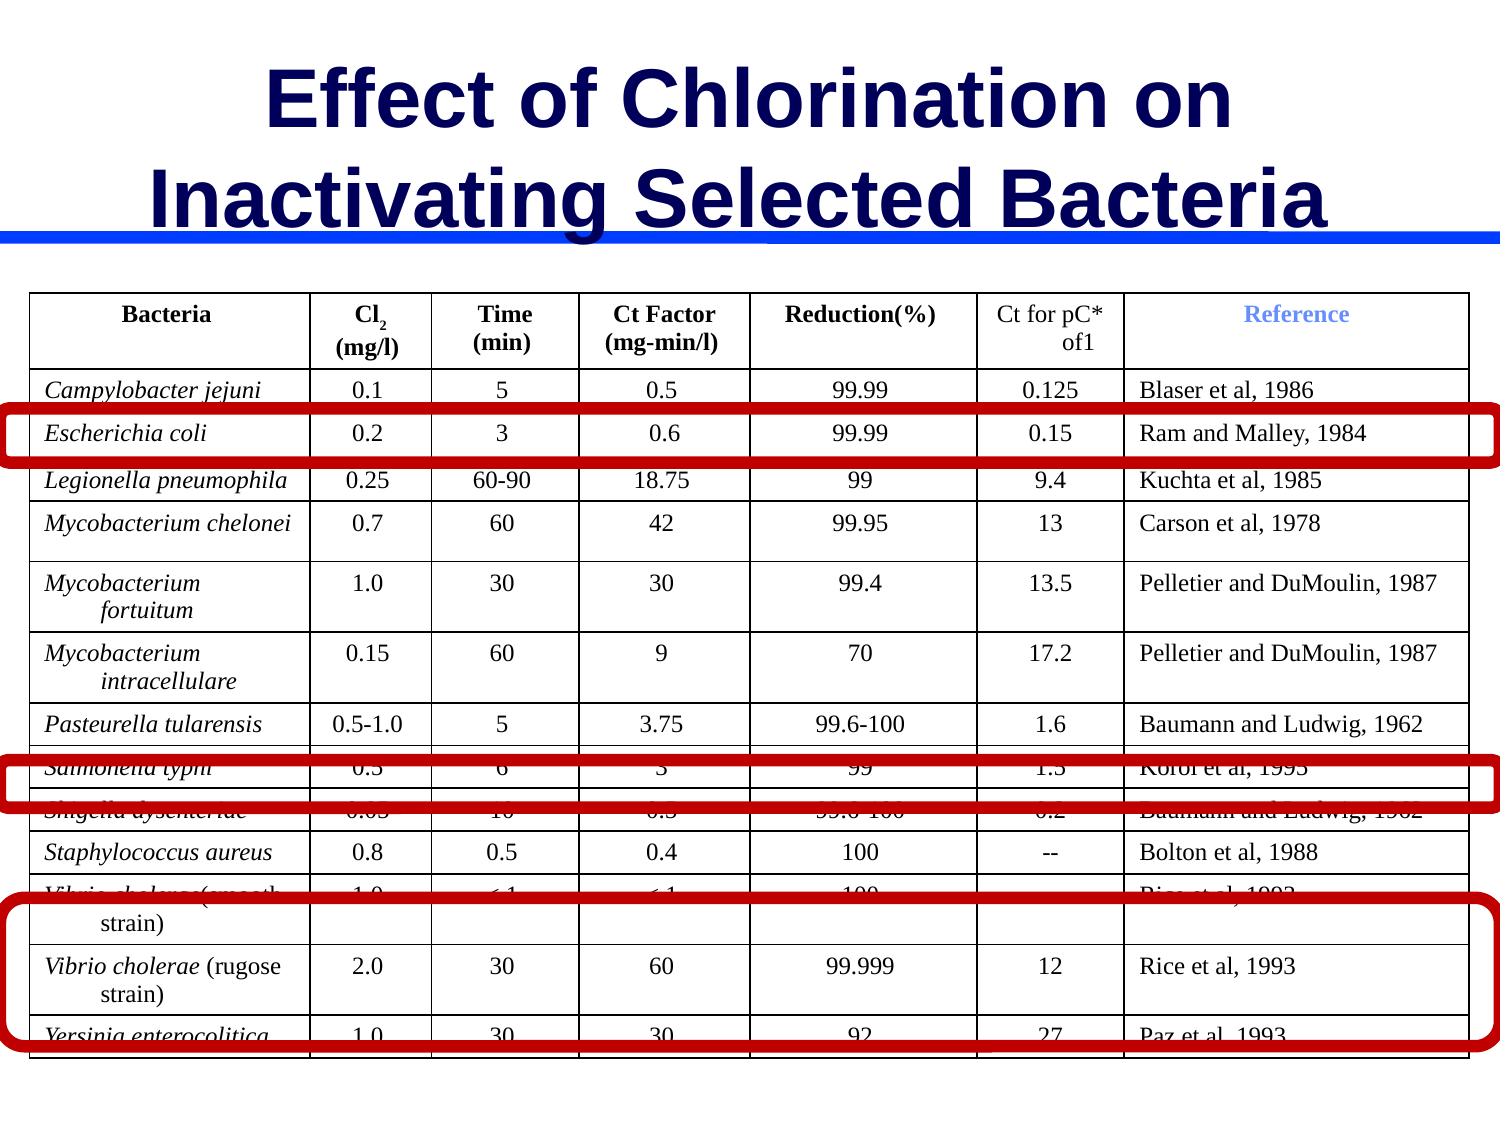

# Effect of Chlorination on Inactivating Selected Bacteria
| Bacteria | Cl2 (mg/l) | Time (min) | Ct Factor (mg-min/l) | Reduction(%) | Ct for pC\* of1 | Reference |
| --- | --- | --- | --- | --- | --- | --- |
| Campylobacter jejuni | 0.1 | 5 | 0.5 | 99.99 | 0.125 | Blaser et al, 1986 |
| Escherichia coli | 0.2 | 3 | 0.6 | 99.99 | 0.15 | Ram and Malley, 1984 |
| Legionella pneumophila | 0.25 | 60-90 | 18.75 | 99 | 9.4 | Kuchta et al, 1985 |
| Mycobacterium chelonei | 0.7 | 60 | 42 | 99.95 | 13 | Carson et al, 1978 |
| Mycobacterium fortuitum | 1.0 | 30 | 30 | 99.4 | 13.5 | Pelletier and DuMoulin, 1987 |
| Mycobacterium intracellulare | 0.15 | 60 | 9 | 70 | 17.2 | Pelletier and DuMoulin, 1987 |
| Pasteurella tularensis | 0.5-1.0 | 5 | 3.75 | 99.6-100 | 1.6 | Baumann and Ludwig, 1962 |
| Salmonella typhi | 0.5 | 6 | 3 | 99 | 1.5 | Korol et al, 1995 |
| Shigella dysenteriae | 0.05 | 10 | 0.5 | 99.6-100 | 0.2 | Baumann and Ludwig, 1962 |
| Staphylococcus aureus | 0.8 | 0.5 | 0.4 | 100 | -- | Bolton et al, 1988 |
| Vibrio cholerae(smooth strain) | 1.0 | < 1 | < 1 | 100 | -- | Rice et al, 1993 |
| Vibrio cholerae (rugose strain) | 2.0 | 30 | 60 | 99.999 | 12 | Rice et al, 1993 |
| Yersinia enterocolitica | 1.0 | 30 | 30 | 92 | 27 | Paz et al, 1993 |